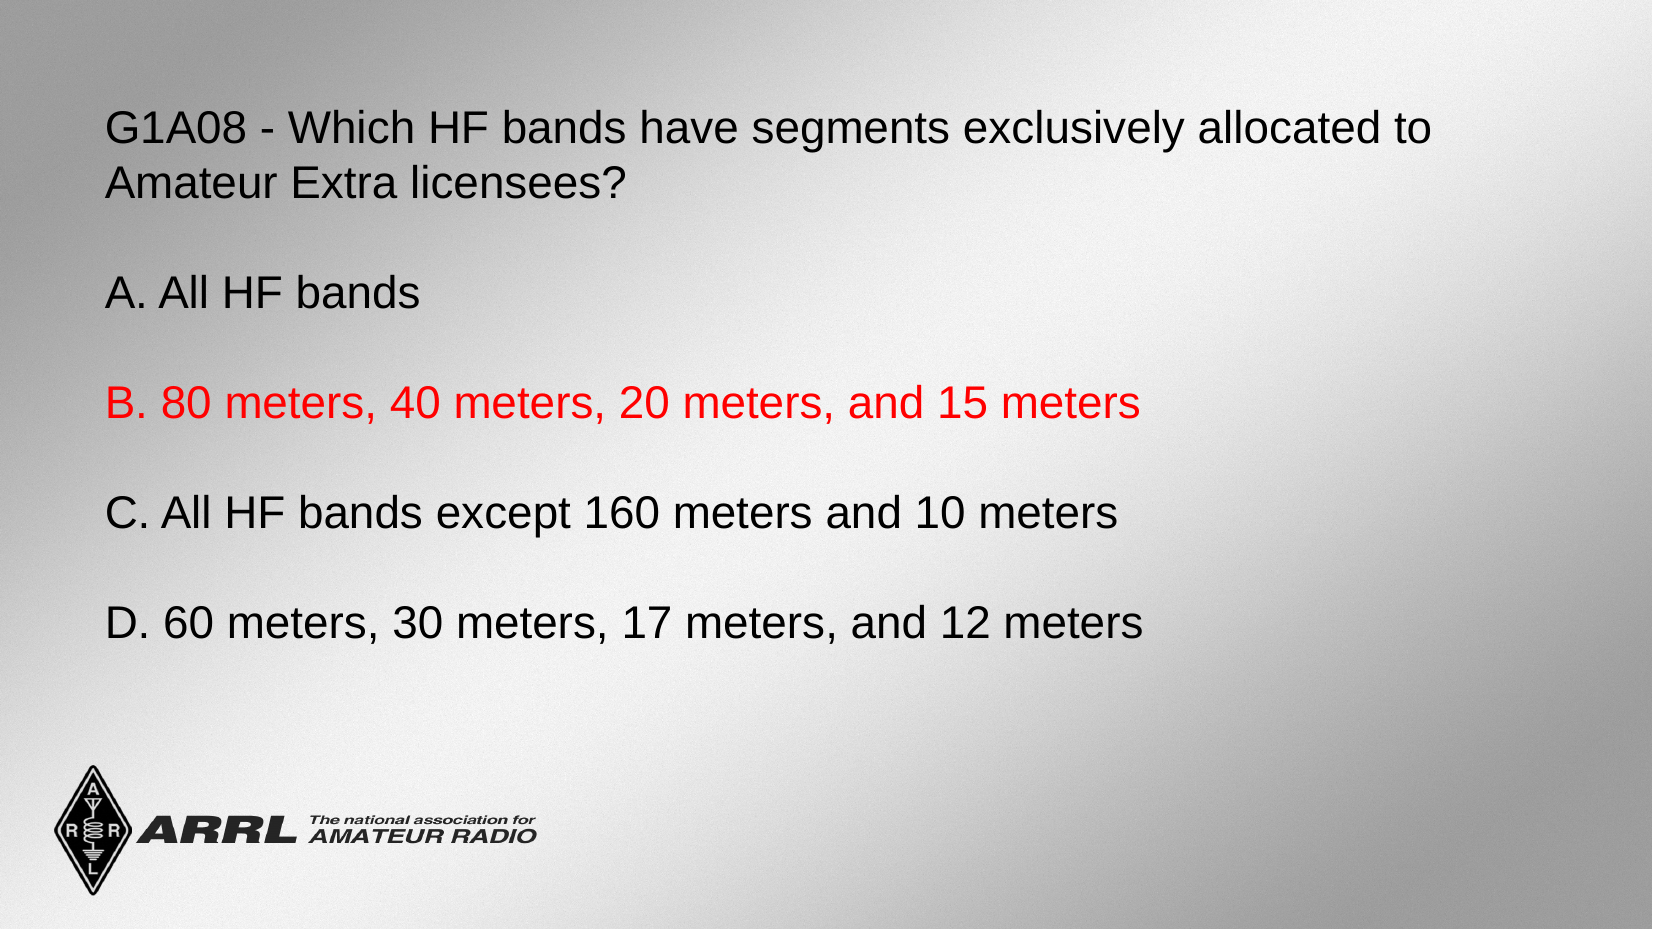

G1A08 - Which HF bands have segments exclusively allocated to Amateur Extra licensees?

A. All HF bands

B. 80 meters, 40 meters, 20 meters, and 15 meters

C. All HF bands except 160 meters and 10 meters

D. 60 meters, 30 meters, 17 meters, and 12 meters